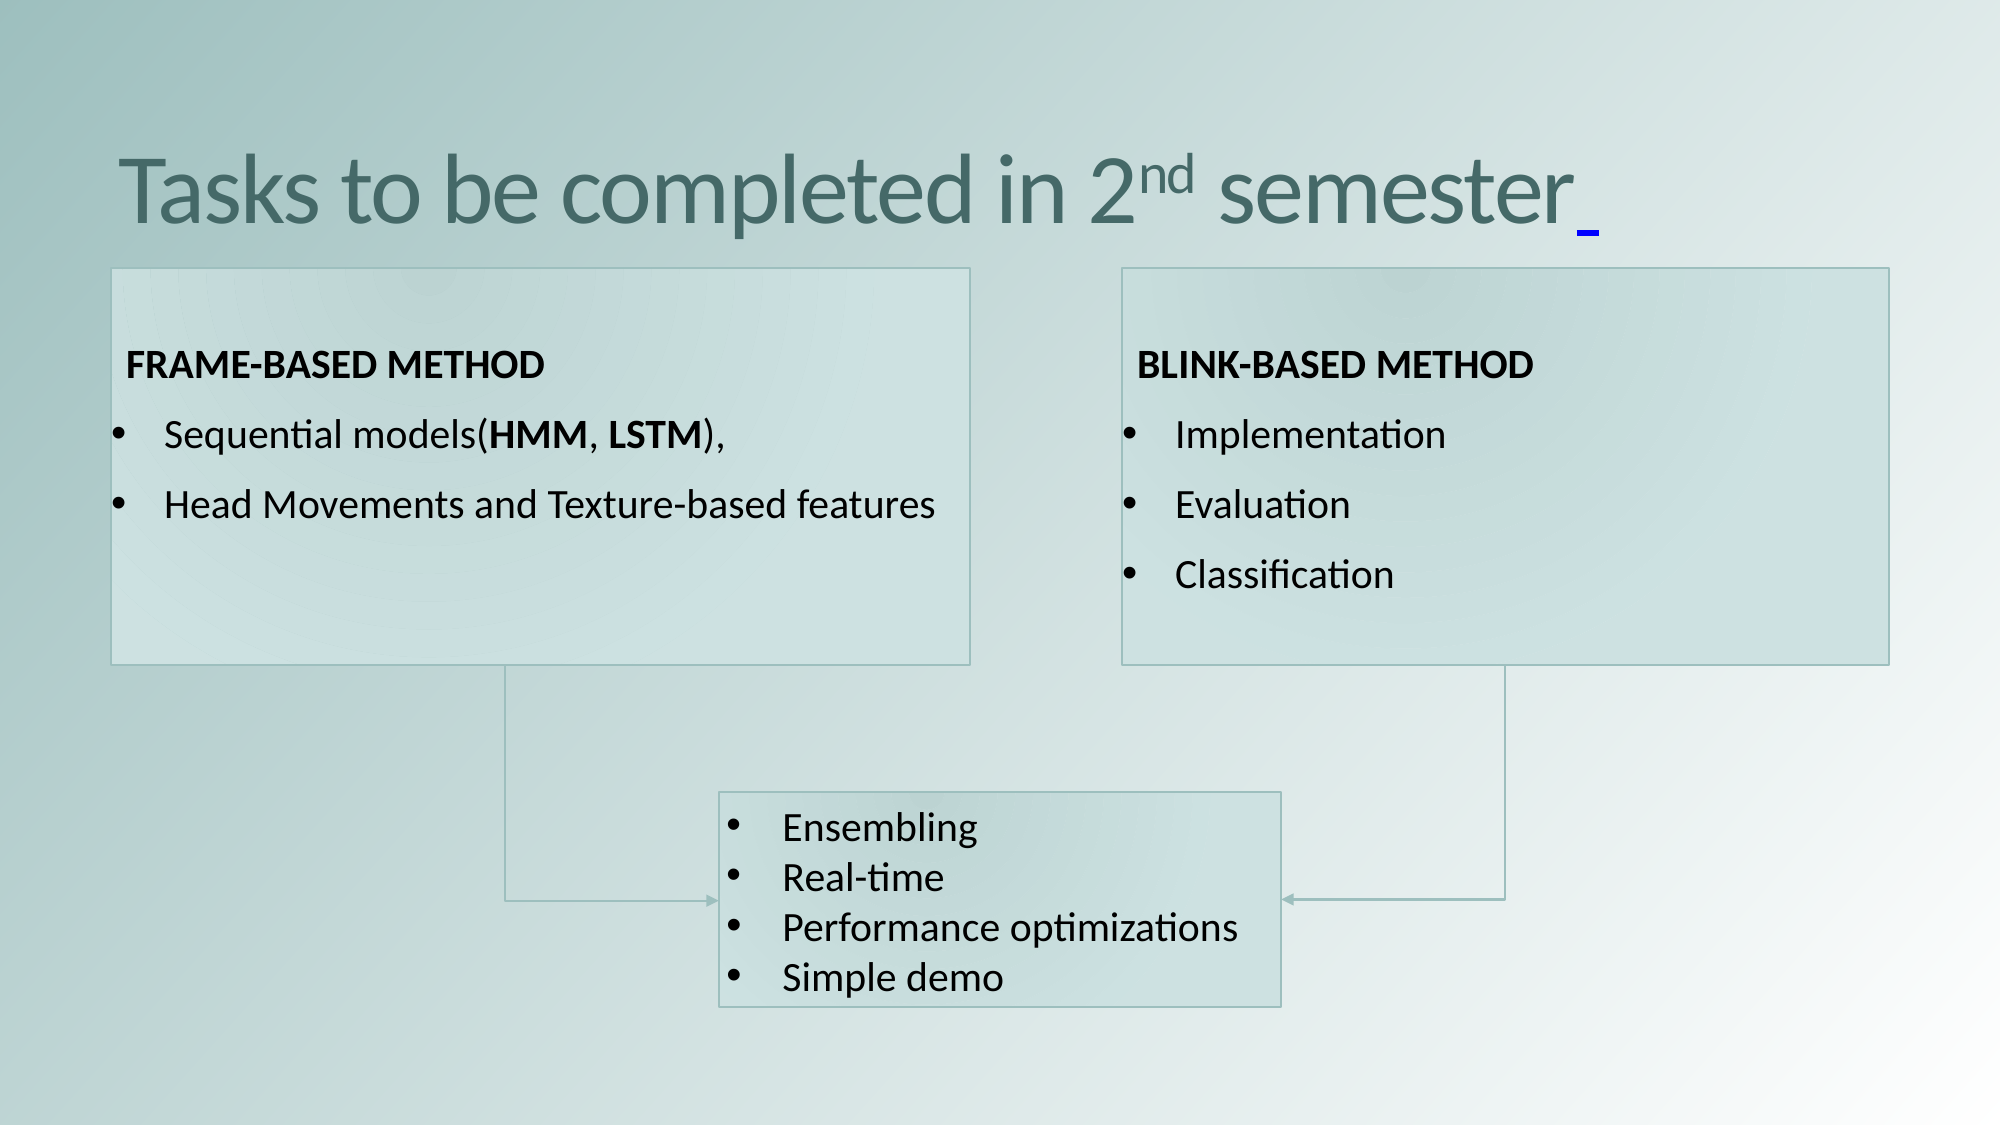

# Tasks to be completed in 2nd semester

FRAME-BASED METHOD
    Sequential models(HMM, LSTM),
    Head Movements and Texture-based features

BLINK-BASED METHOD
    Implementation
    Evaluation
    Classification

Ensembling
Real-time
Performance optimizations
Simple demo